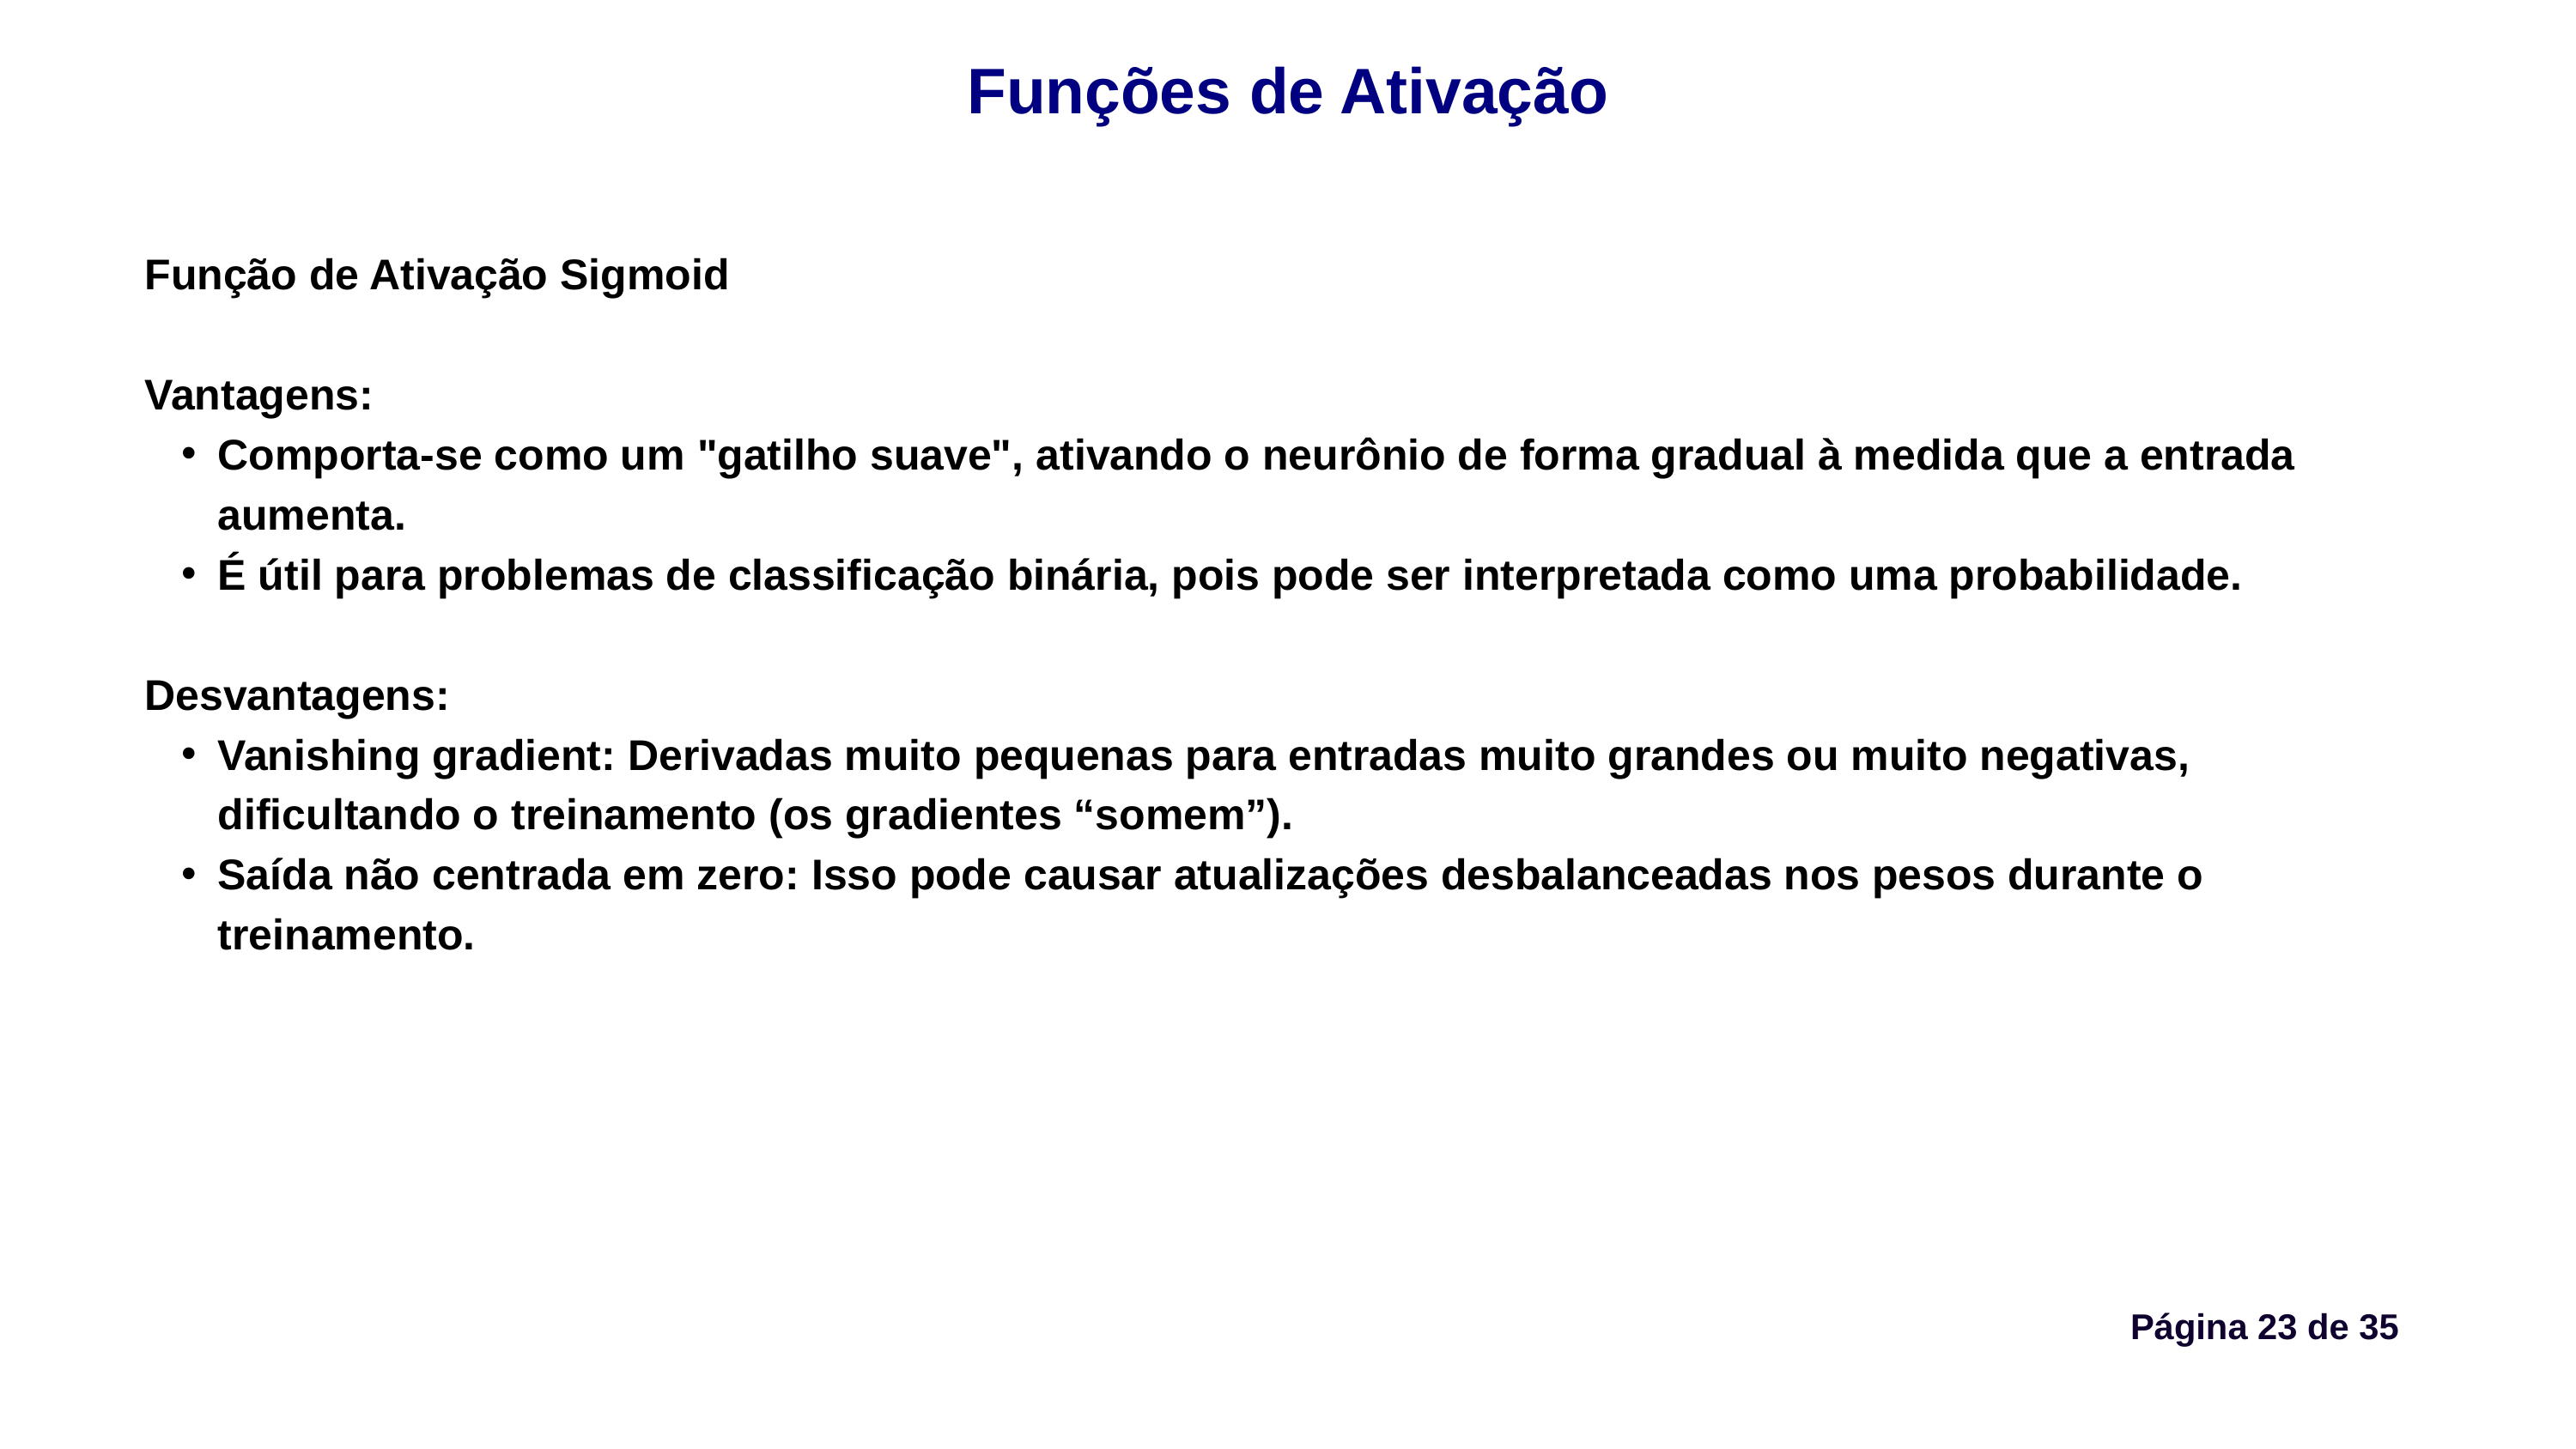

Funções de Ativação

Função de Ativação Sigmoid

Vantagens:
Comporta-se como um "gatilho suave", ativando o neurônio de forma gradual à medida que a entrada aumenta.
É útil para problemas de classificação binária, pois pode ser interpretada como uma probabilidade.

Desvantagens:
Vanishing gradient: Derivadas muito pequenas para entradas muito grandes ou muito negativas, dificultando o treinamento (os gradientes “somem”).
Saída não centrada em zero: Isso pode causar atualizações desbalanceadas nos pesos durante o treinamento.
Página 23 de 35